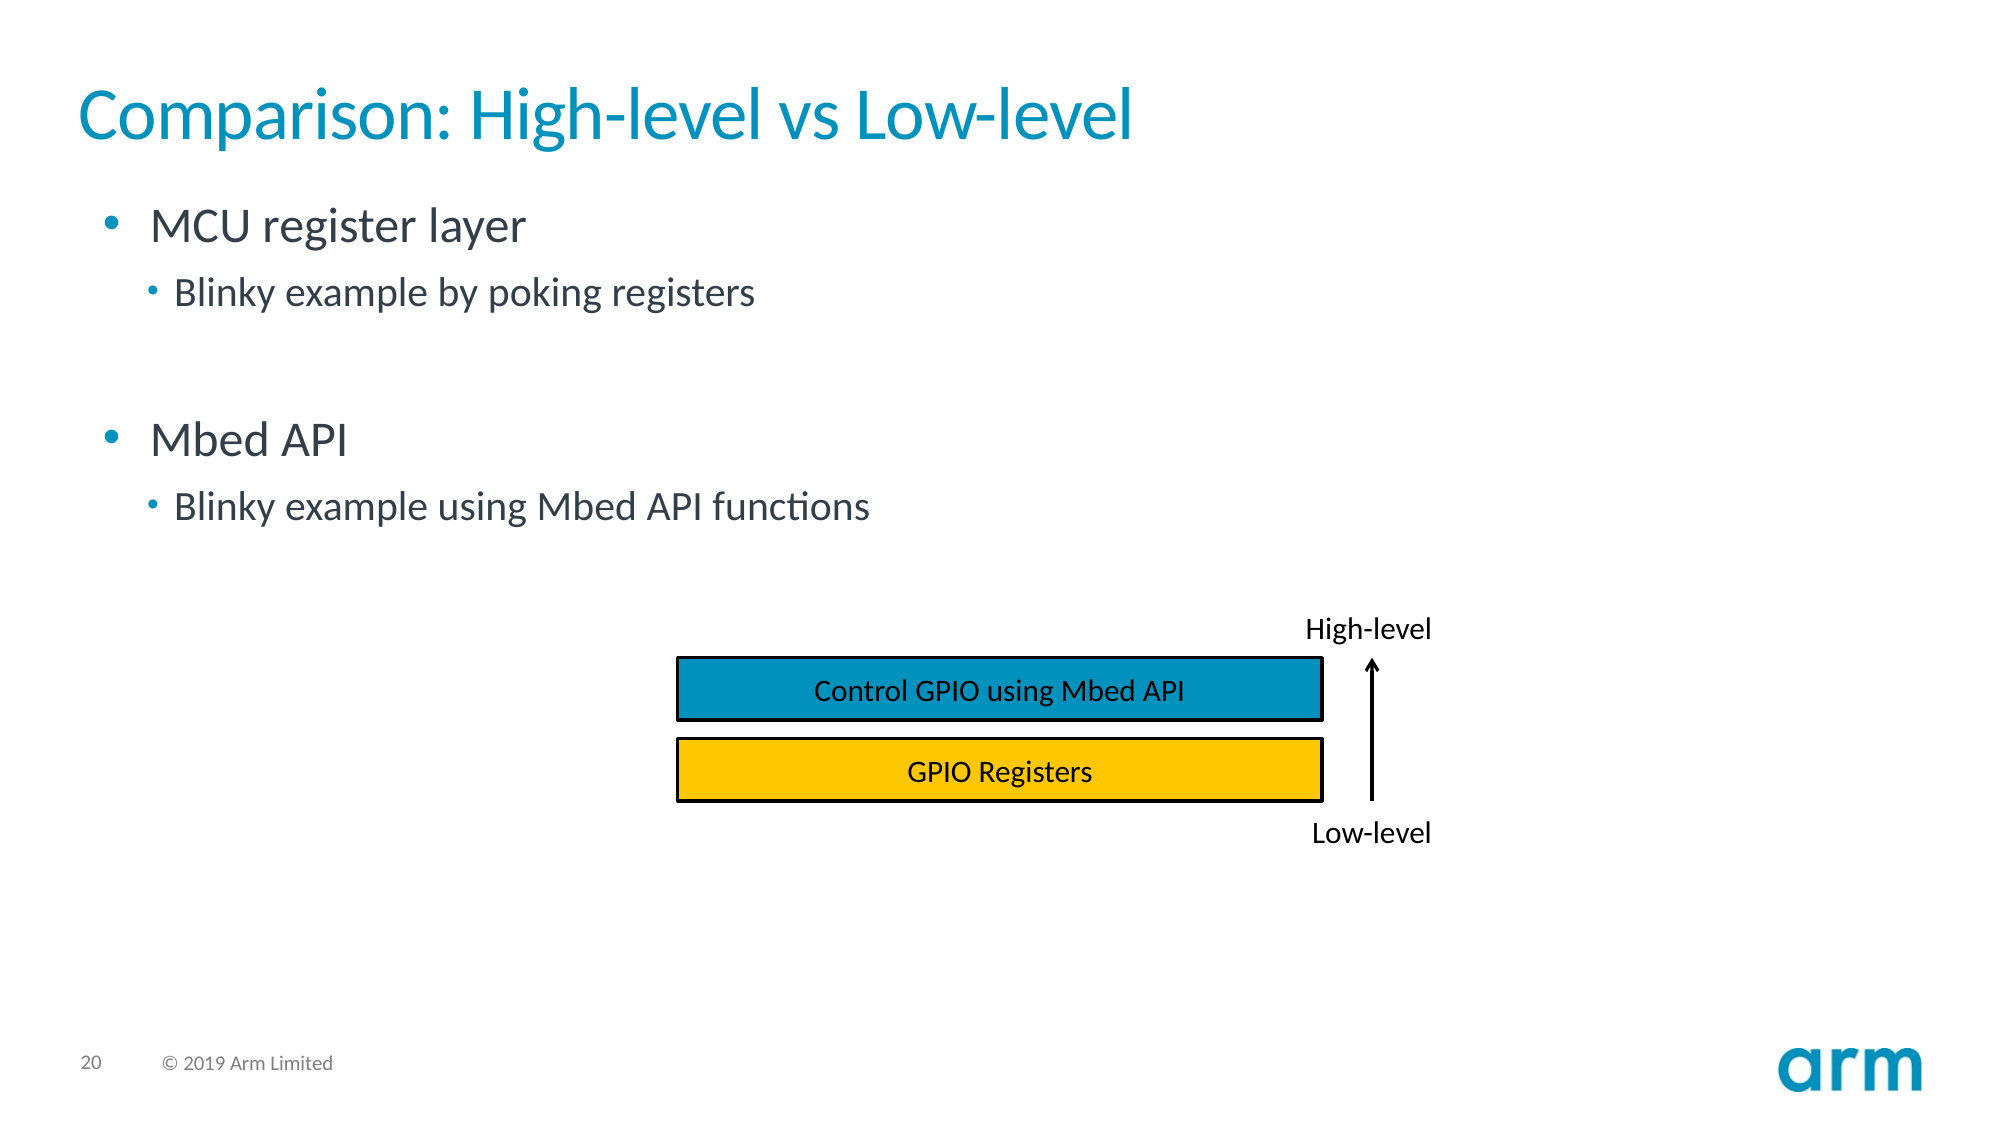

# Comparison: High-level vs Low-level
MCU register layer
Blinky example by poking registers

Mbed API
Blinky example using Mbed API functions

High-level
Control GPIO using Mbed API
GPIO Registers
Low-level